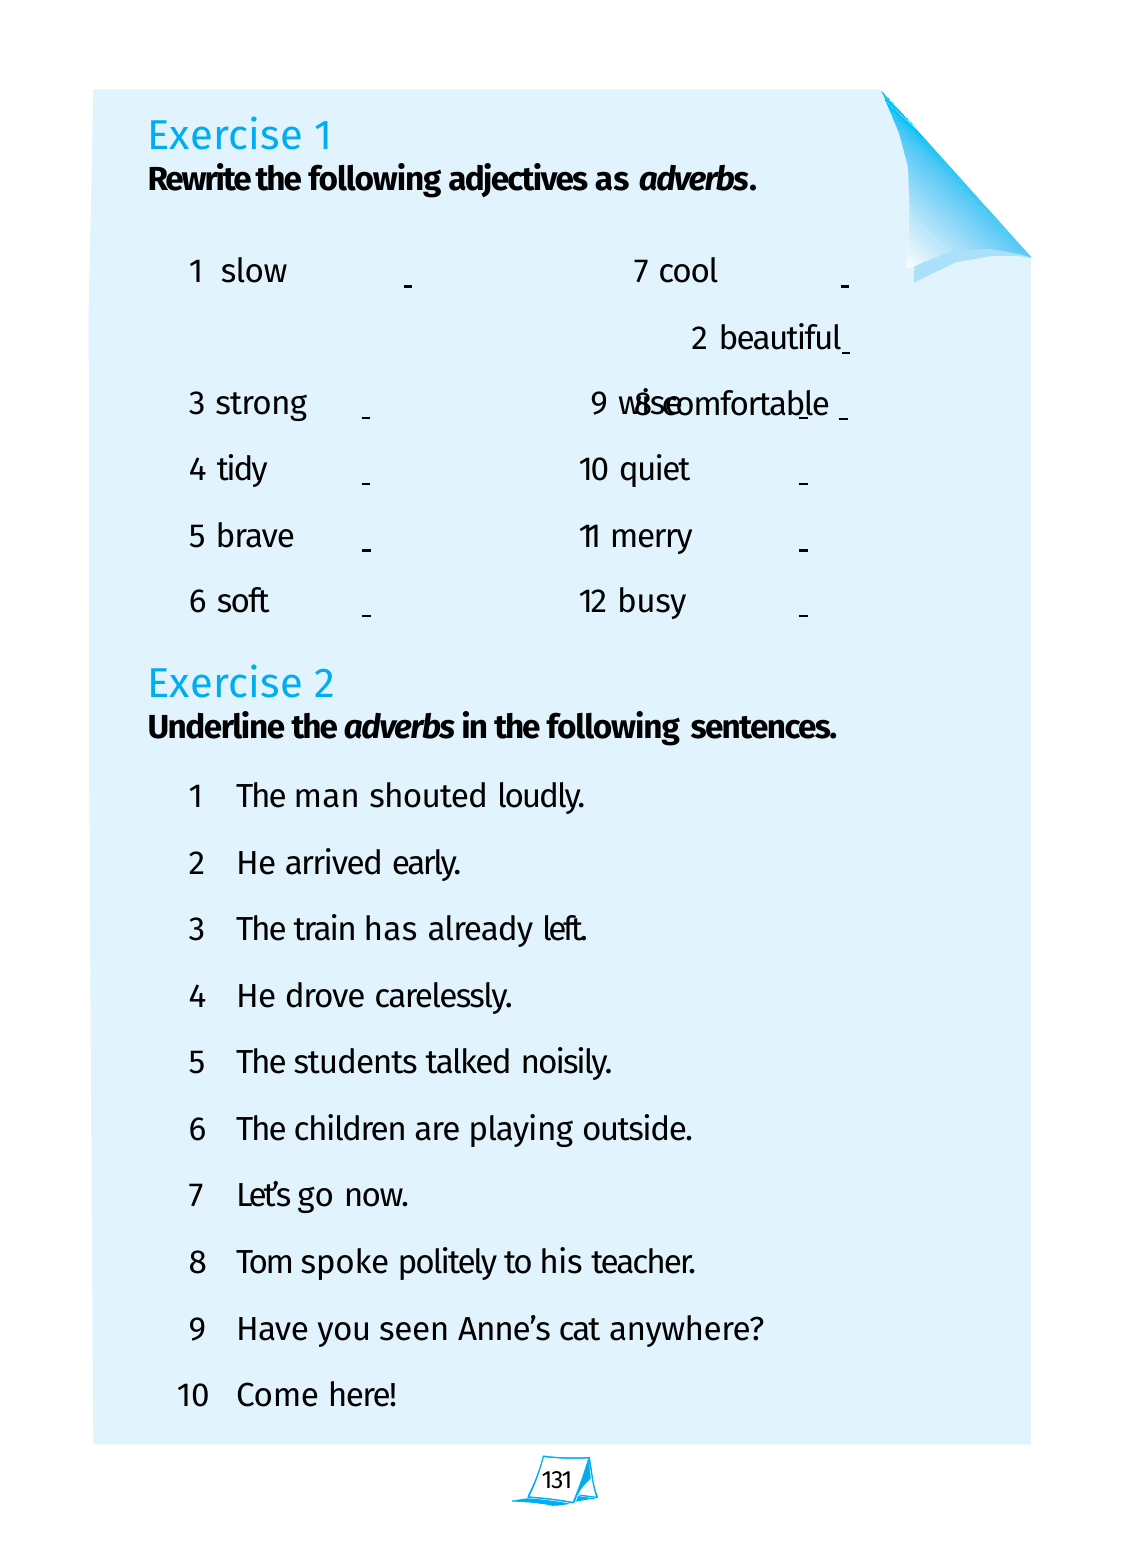

Exercise 1
Rewrite the following adjectives as adverbs.
1    slow	 		7 cool 	 	                               2 beautiful 			8 comfortable
| 3 strong |  | 9 wise |  |
| --- | --- | --- | --- |
| 4 tidy |  | 10 quiet |  |
| 5 brave |  | 11 merry |  |
| 6 soft |  | 12 busy |  |
Exercise 2
Underline the adverbs in the following sentences.
The man shouted loudly.
He arrived early.
The train has already left.
He drove carelessly.
The students talked noisily.
The children are playing outside.
Let’s go now.
Tom spoke politely to his teacher.
Have you seen Anne’s cat anywhere?
Come here!
131